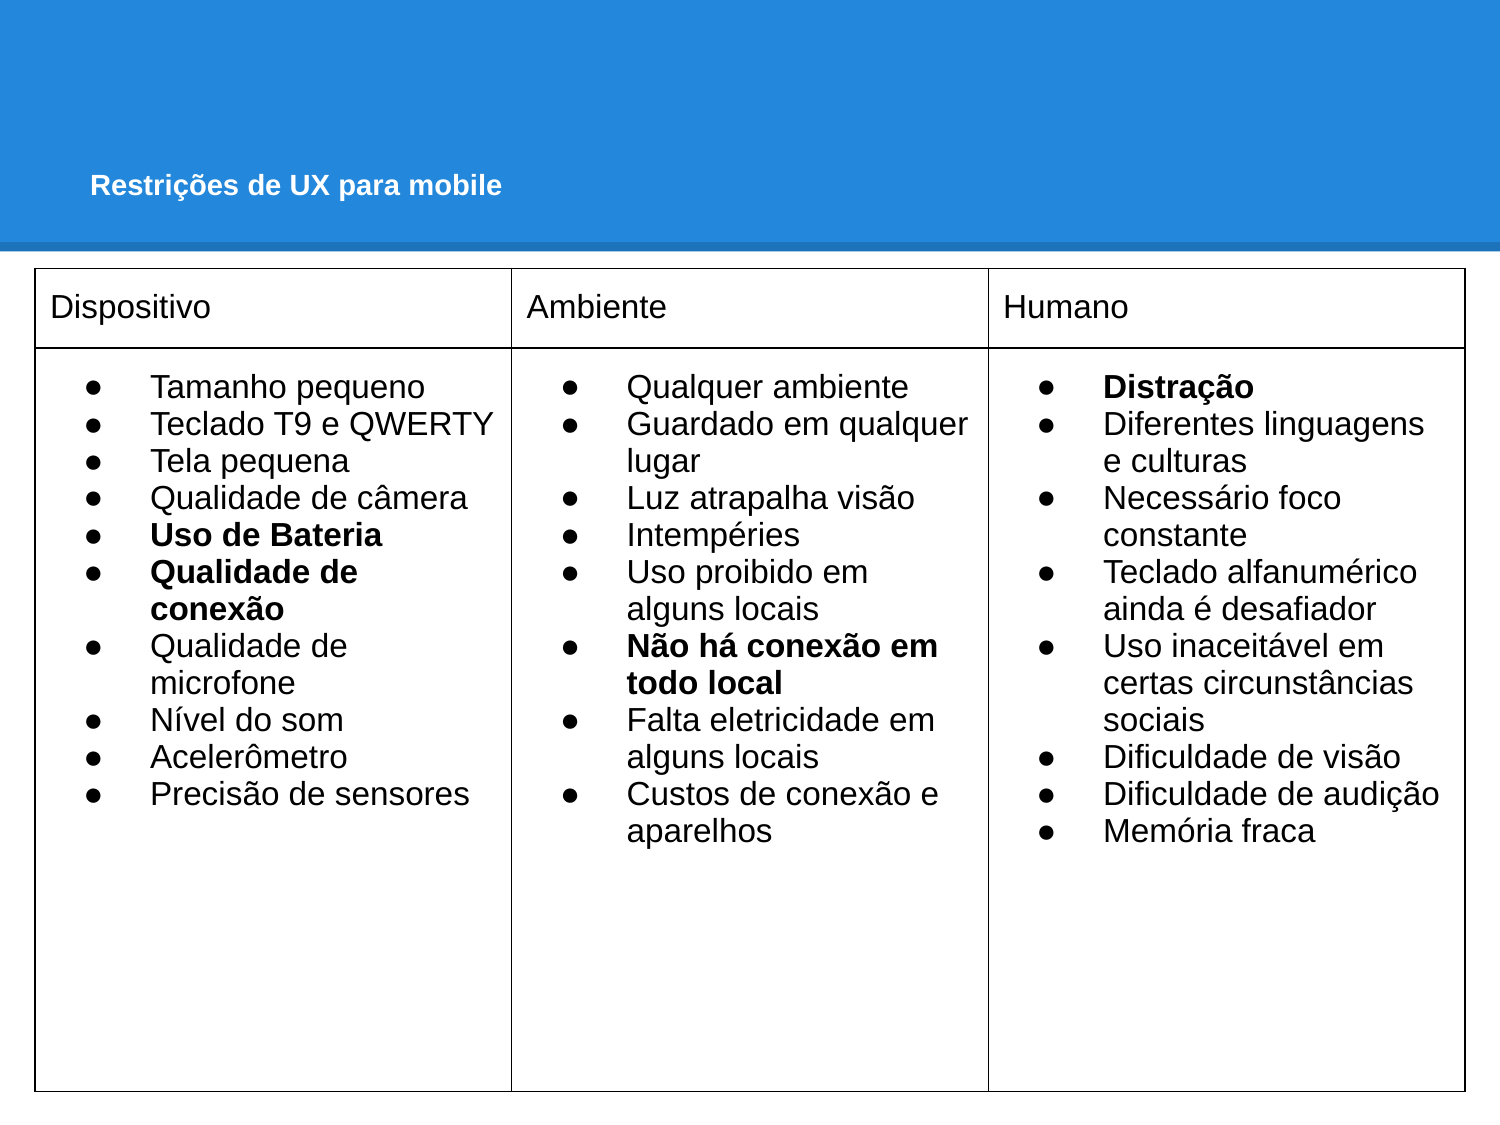

# Restrições de UX para mobile
| Dispositivo | Ambiente | Humano |
| --- | --- | --- |
| Tamanho pequeno Teclado T9 e QWERTY Tela pequena Qualidade de câmera Uso de Bateria Qualidade de conexão Qualidade de microfone Nível do som Acelerômetro Precisão de sensores | Qualquer ambiente Guardado em qualquer lugar Luz atrapalha visão Intempéries Uso proibido em alguns locais Não há conexão em todo local Falta eletricidade em alguns locais Custos de conexão e aparelhos | Distração Diferentes linguagens e culturas Necessário foco constante Teclado alfanumérico ainda é desafiador Uso inaceitável em certas circunstâncias sociais Dificuldade de visão Dificuldade de audição Memória fraca |
|  |  |  |
|  |  |  |
|  |  |  |
|  |  |  |
|  |  |  |
|  |  |  |